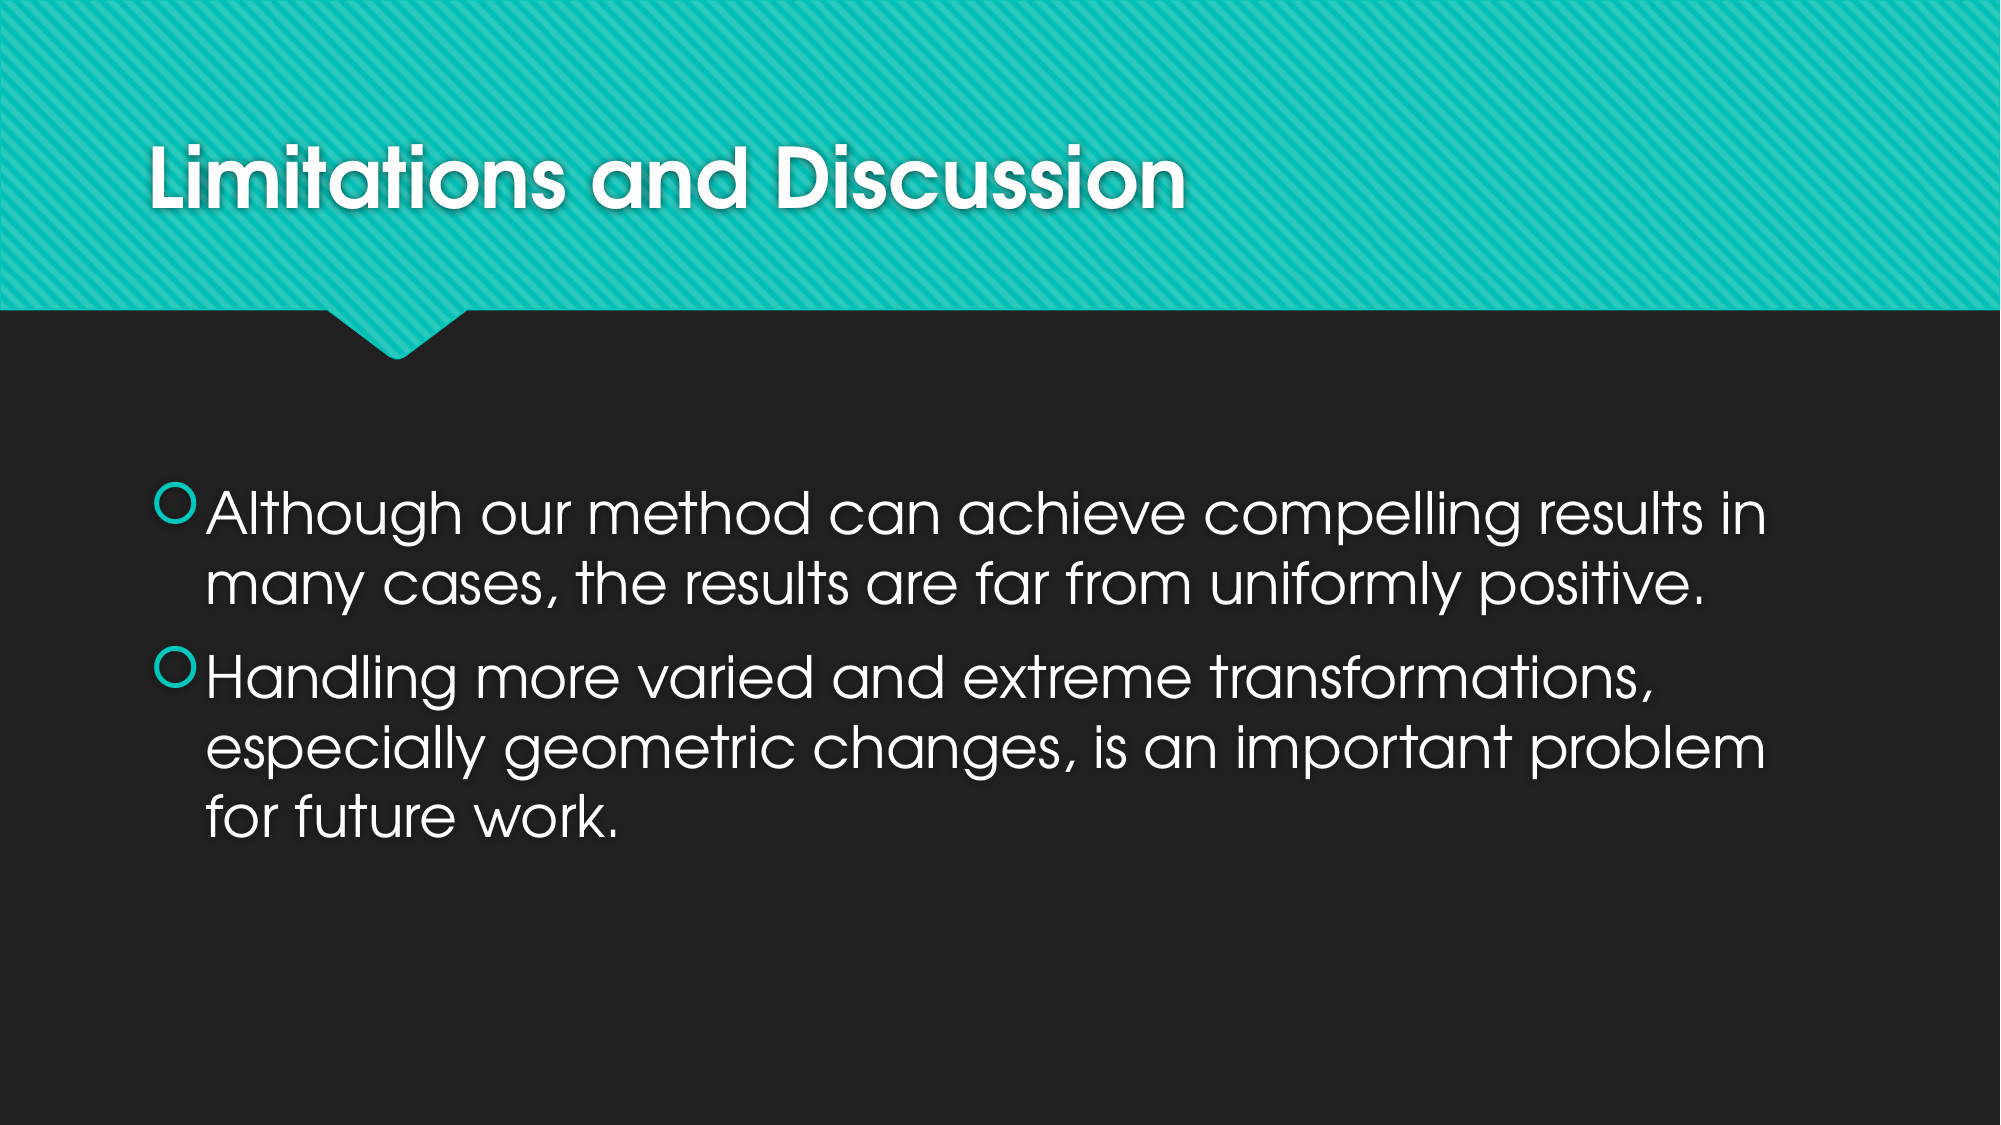

# Limitations and Discussion
Although our method can achieve compelling results in many cases, the results are far from uniformly positive.
Handling more varied and extreme transformations, especially geometric changes, is an important problem for future work.